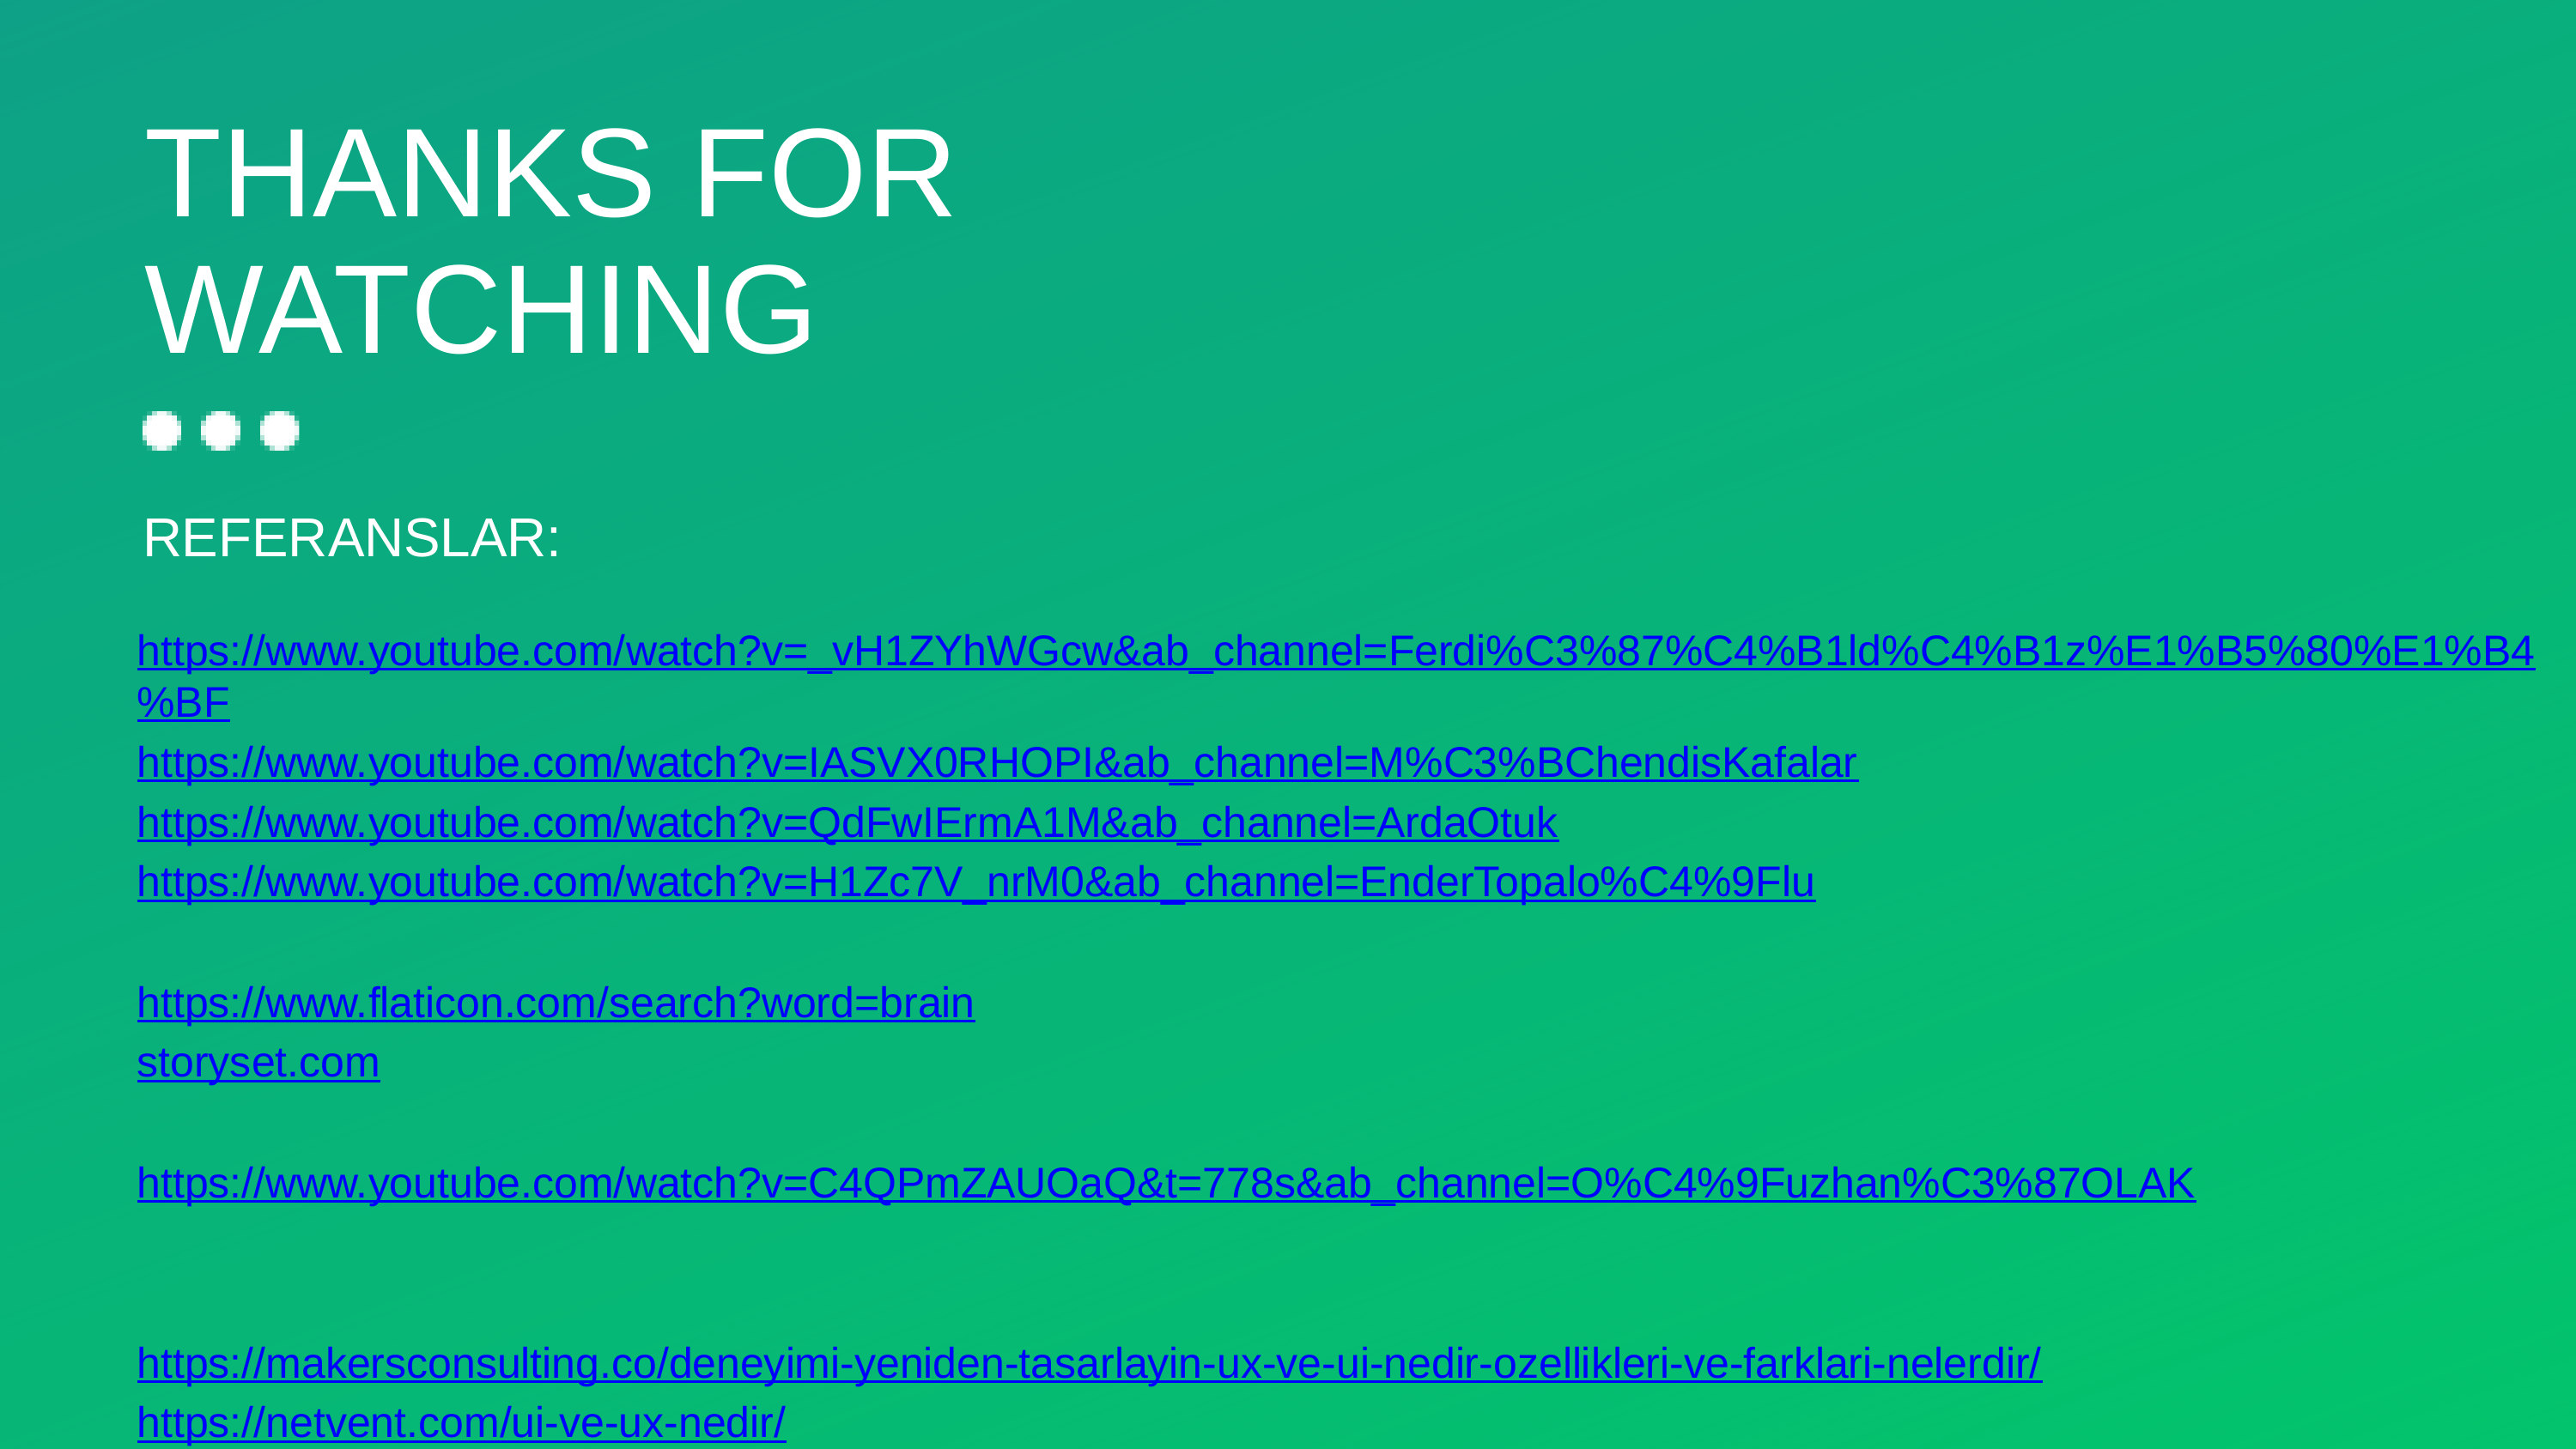

THANKS FOR
WATCHING

REFERANSLAR:
https://www.youtube.com/watch?v=_vH1ZYhWGcw&ab_channel=Ferdi%C3%87%C4%B1ld%C4%B1z%E1%B5%80%E1%B4%BF
https://www.youtube.com/watch?v=IASVX0RHOPI&ab_channel=M%C3%BChendisKafalar
https://www.youtube.com/watch?v=QdFwIErmA1M&ab_channel=ArdaOtuk
https://www.youtube.com/watch?v=H1Zc7V_nrM0&ab_channel=EnderTopalo%C4%9Flu

https://www.flaticon.com/search?word=brain
storyset.com

https://www.youtube.com/watch?v=C4QPmZAUOaQ&t=778s&ab_channel=O%C4%9Fuzhan%C3%87OLAK

https://makersconsulting.co/deneyimi-yeniden-tasarlayin-ux-ve-ui-nedir-ozellikleri-ve-farklari-nelerdir/
https://netvent.com/ui-ve-ux-nedir/
.